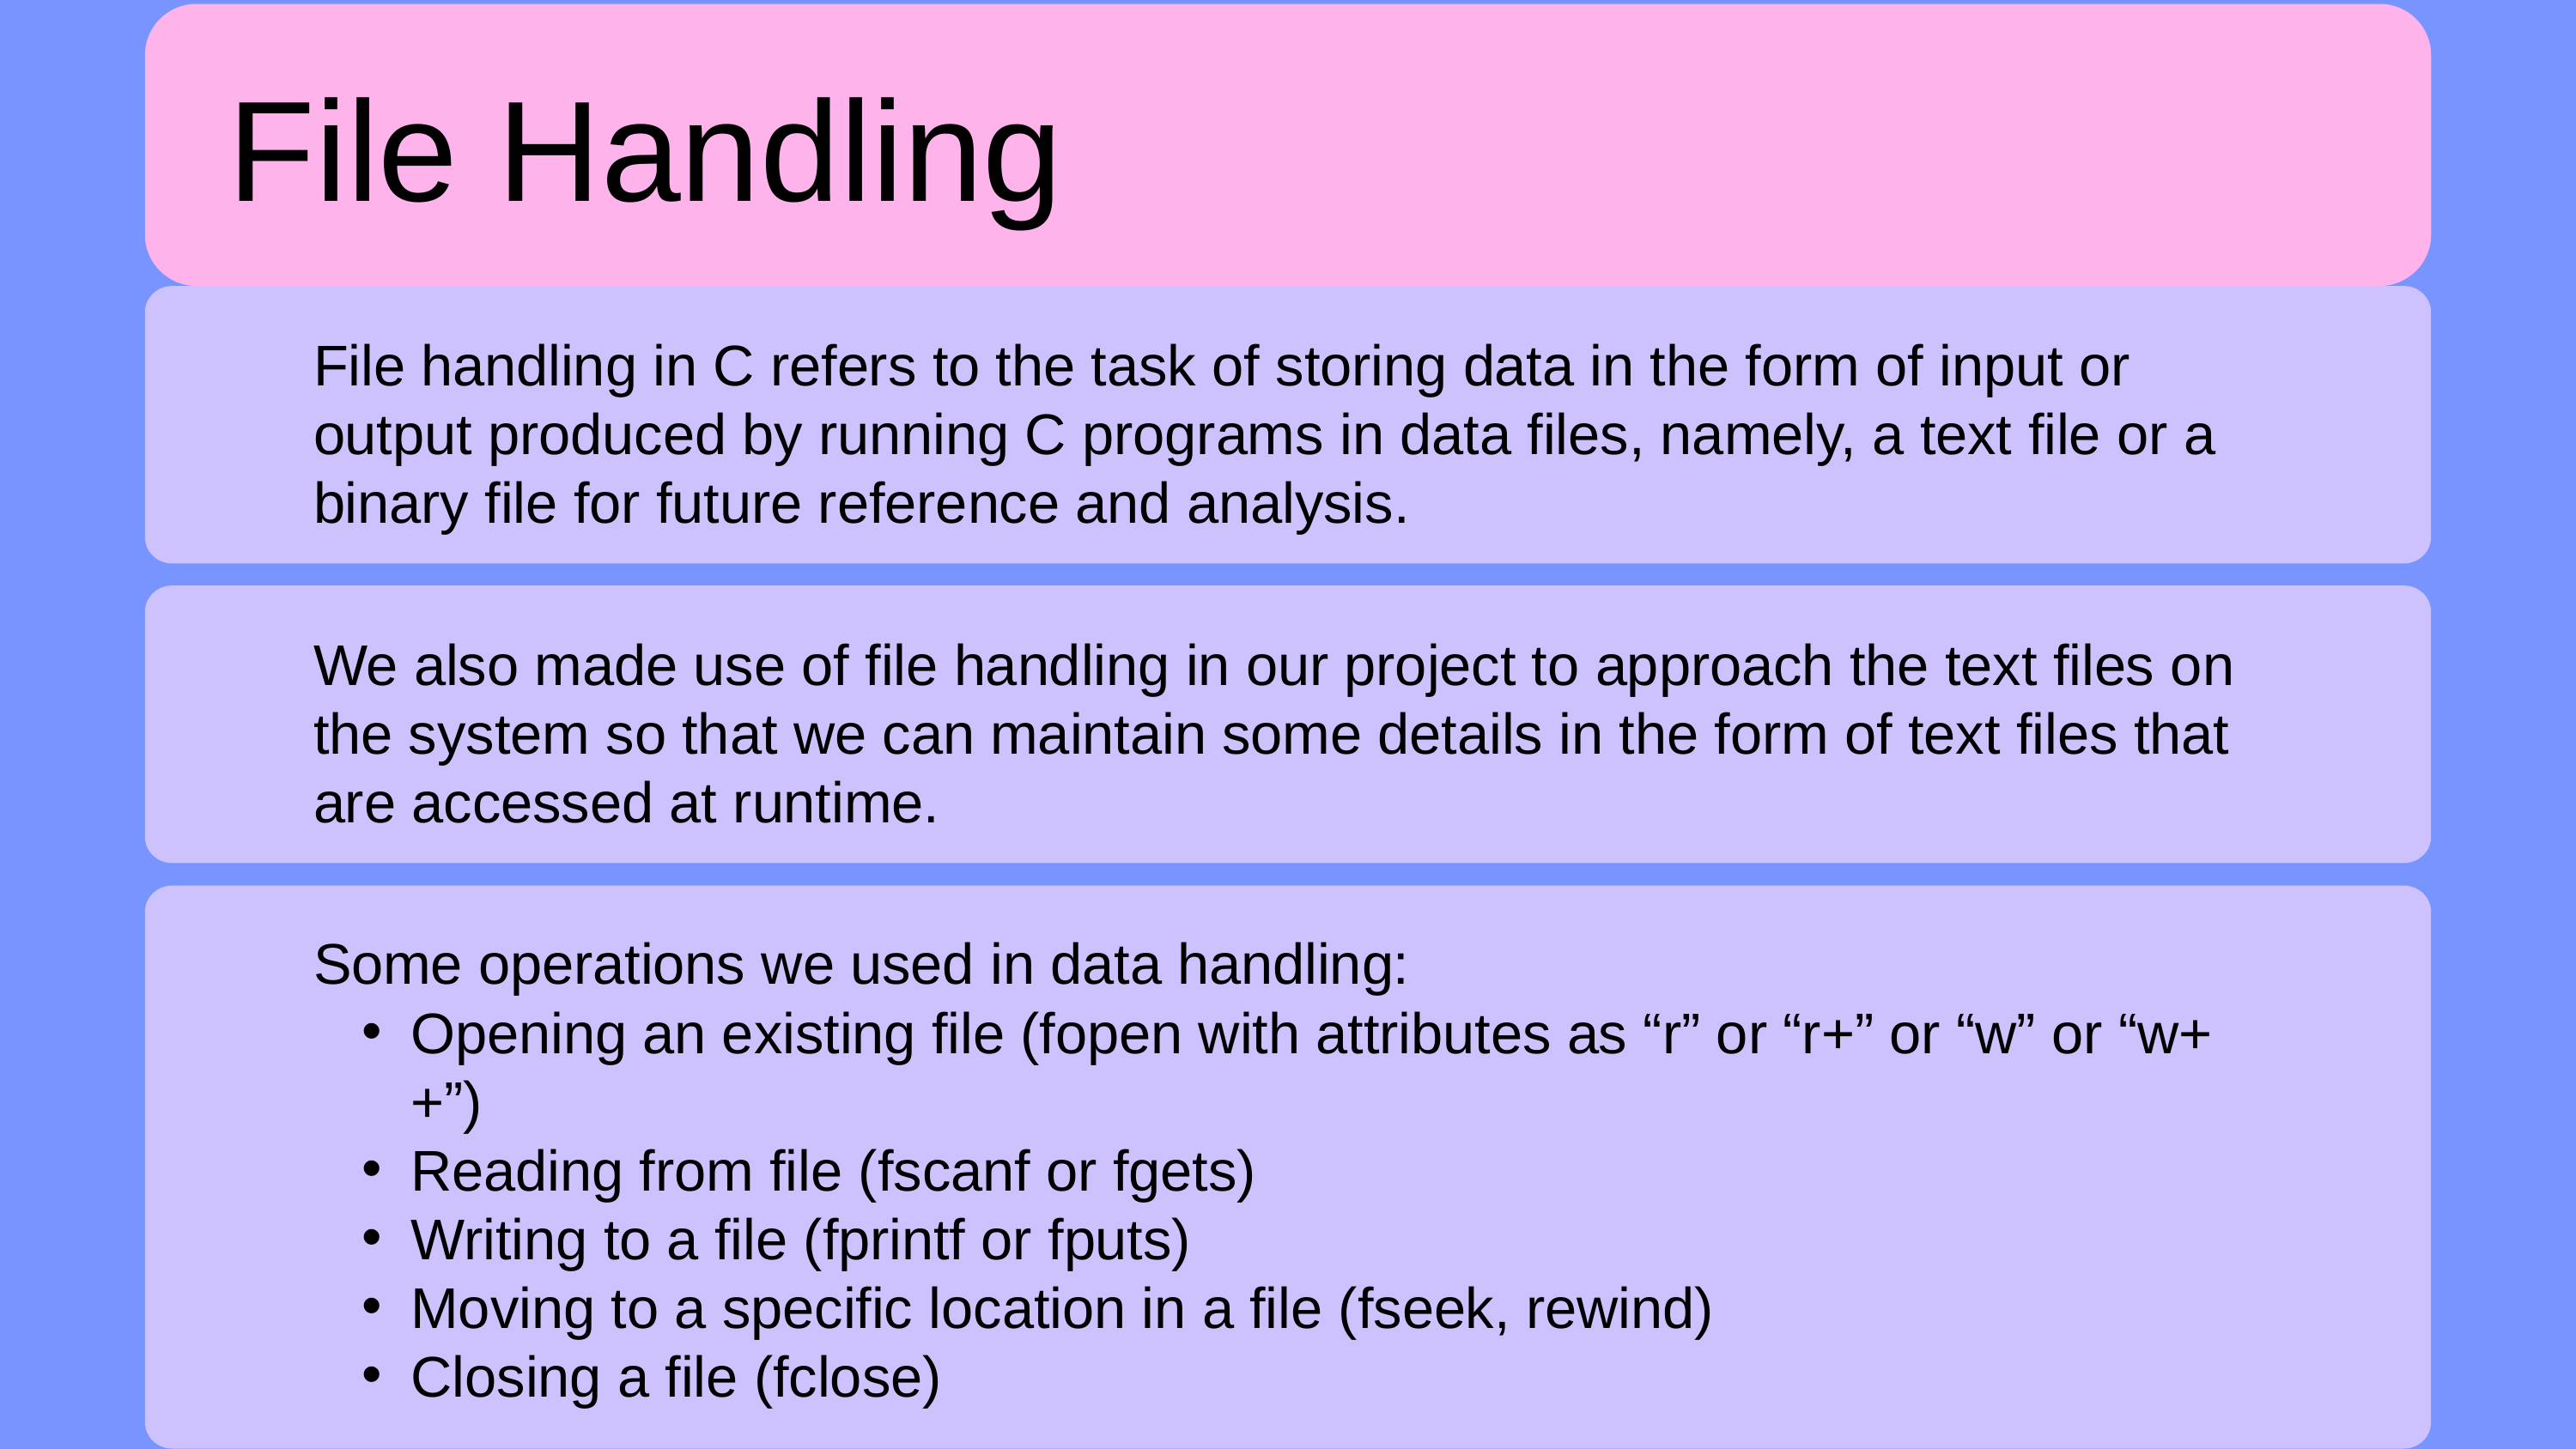

File Handling

File handling in C refers to the task of storing data in the form of input or output produced by running C programs in data files, namely, a text file or a binary file for future reference and analysis.

We also made use of file handling in our project to approach the text files on the system so that we can maintain some details in the form of text files that are accessed at runtime.

Some operations we used in data handling:
Opening an existing file (fopen with attributes as “r” or “r+” or “w” or “w++”)
Reading from file (fscanf or fgets)
Writing to a file (fprintf or fputs)
Moving to a specific location in a file (fseek, rewind)
Closing a file (fclose)